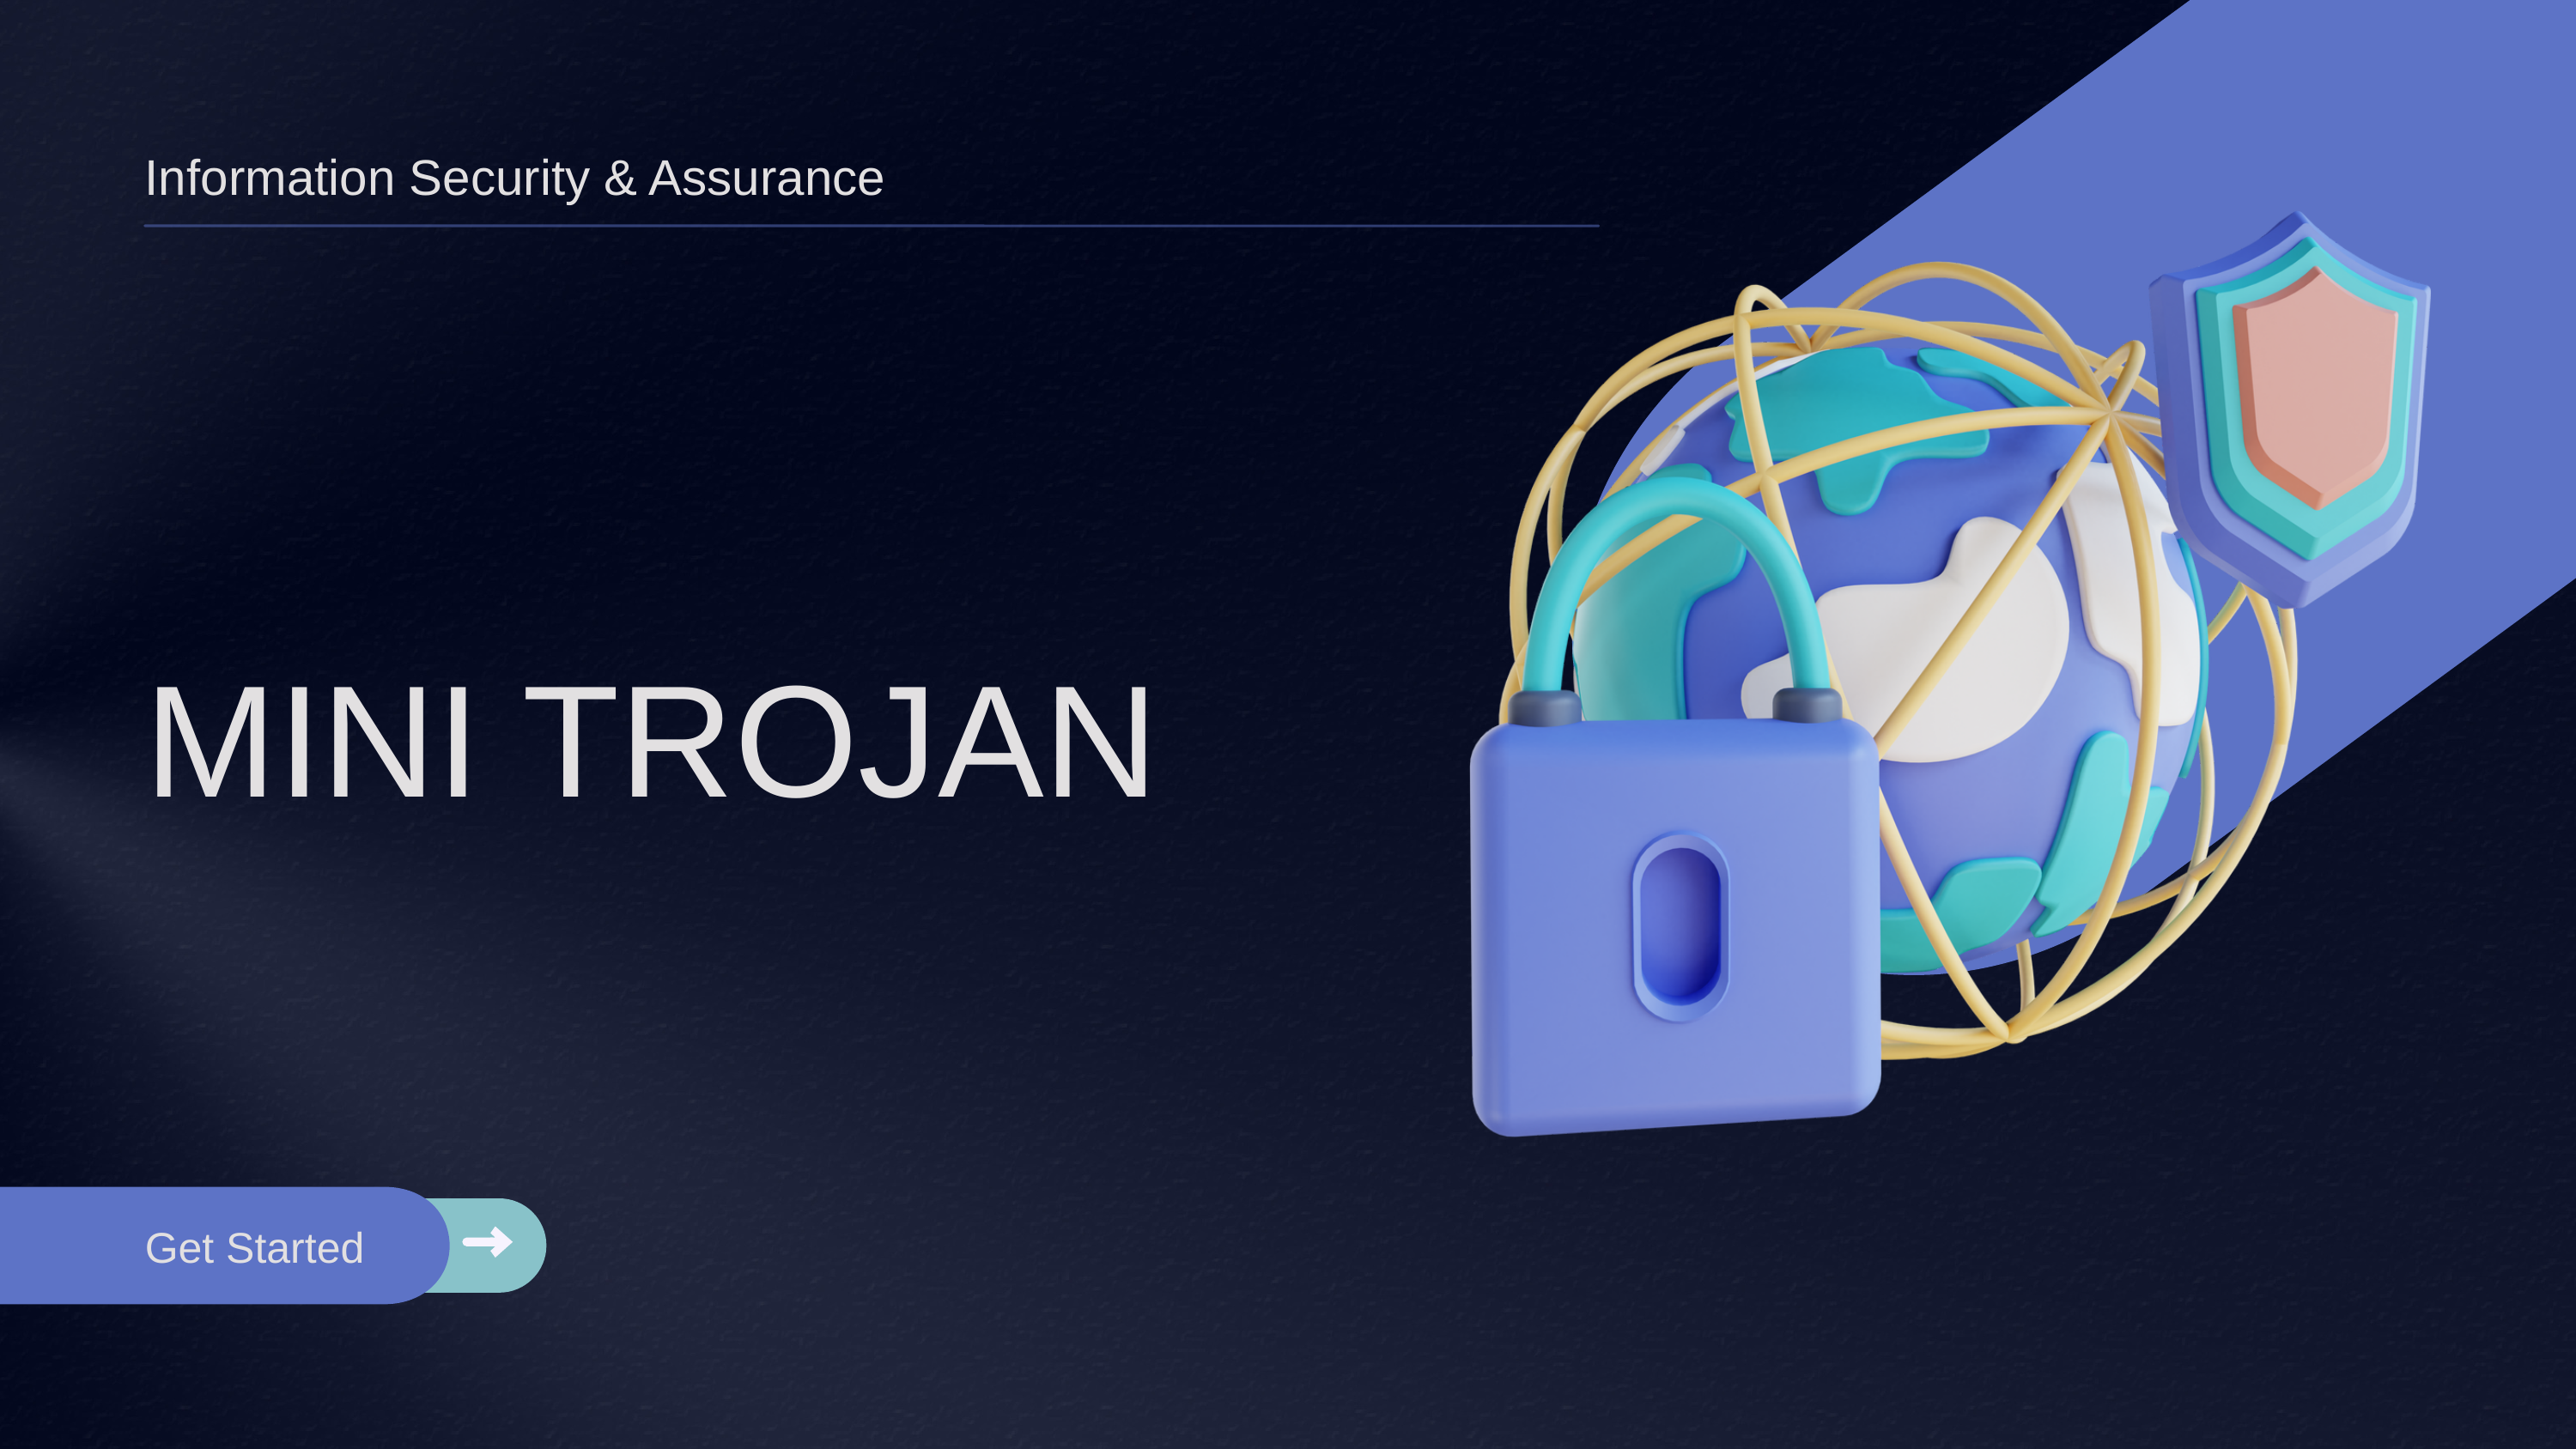

Information Security & Assurance

MINI TROJAN

Get Started